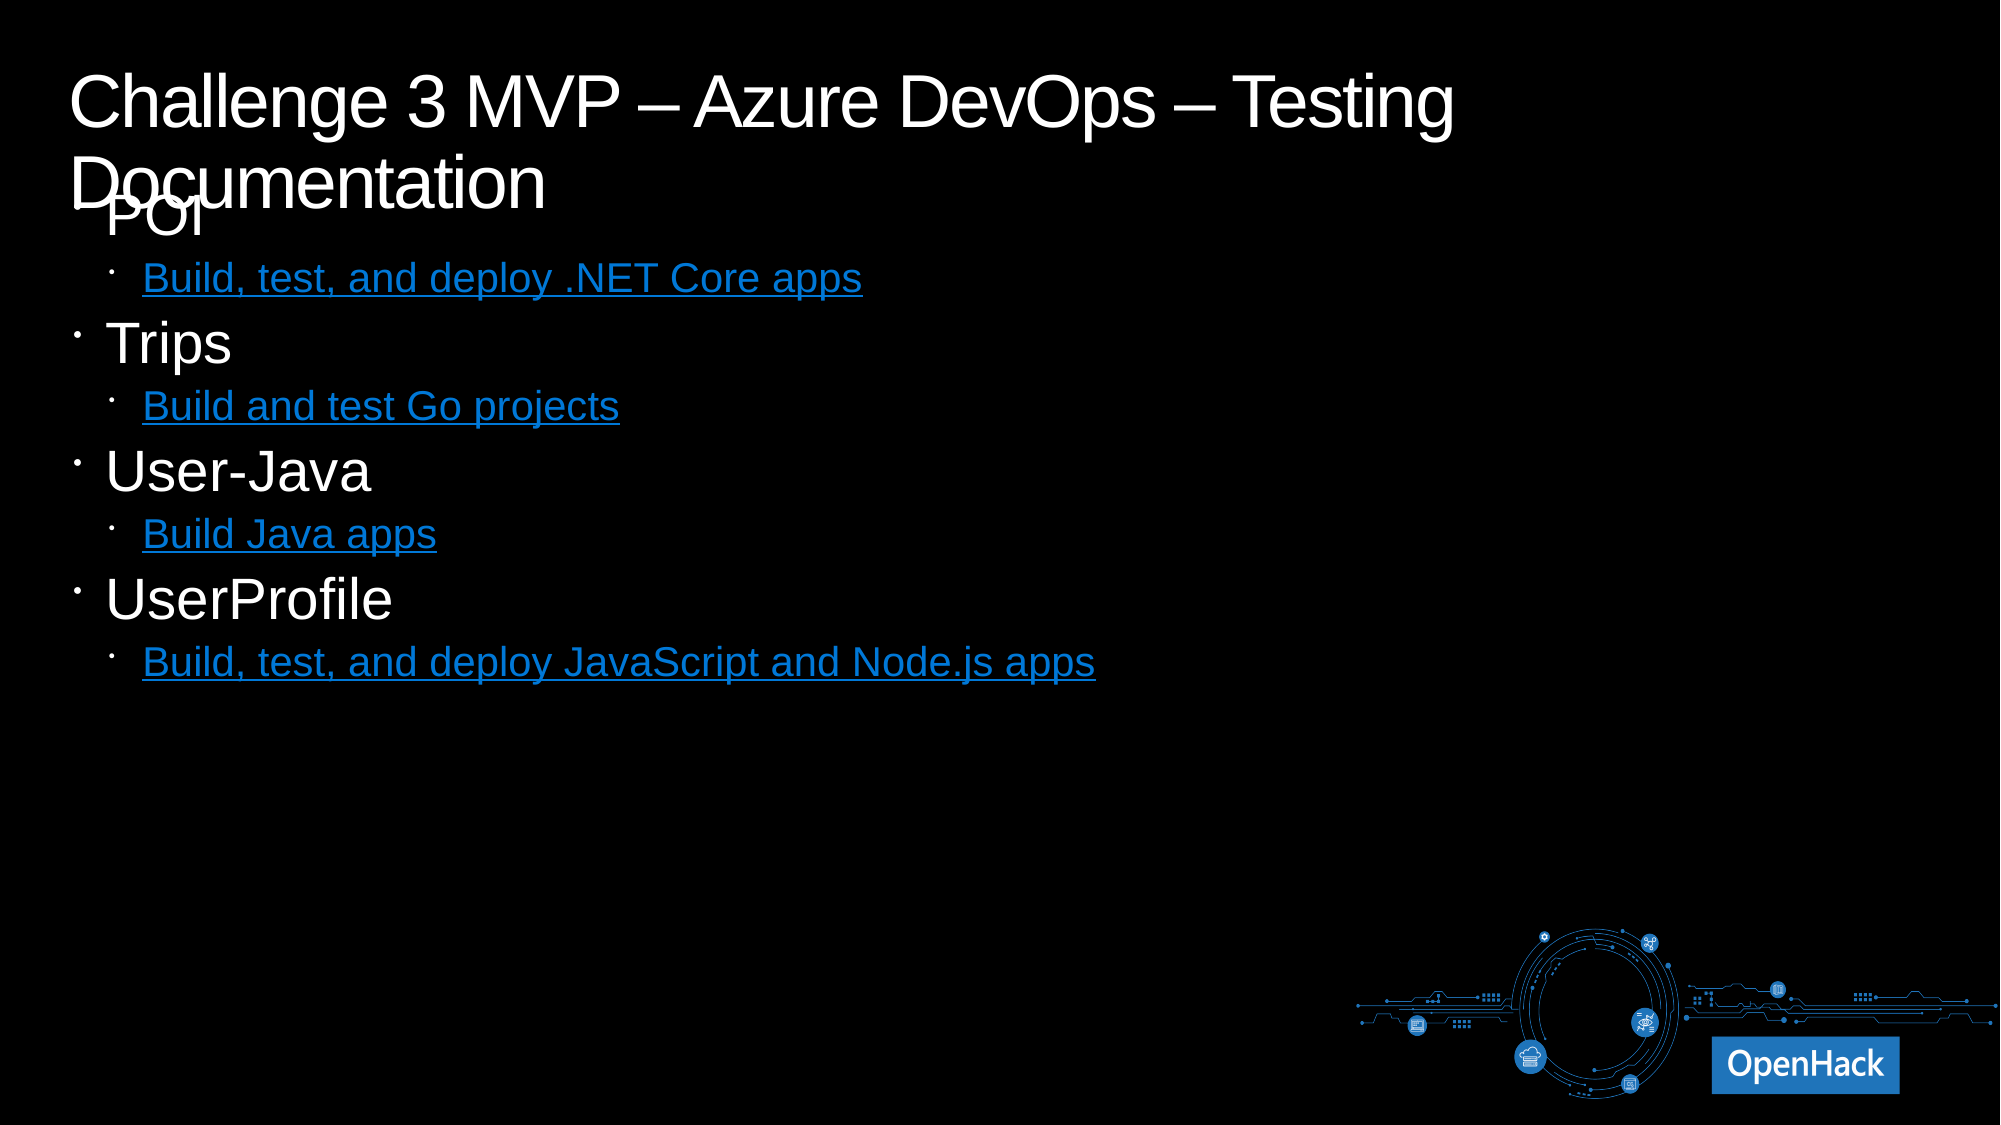

# Challenge 3 MVP – Azure DevOps – Testing Documentation
POI
Build, test, and deploy .NET Core apps
Trips
Build and test Go projects
User-Java
Build Java apps
UserProfile
Build, test, and deploy JavaScript and Node.js apps